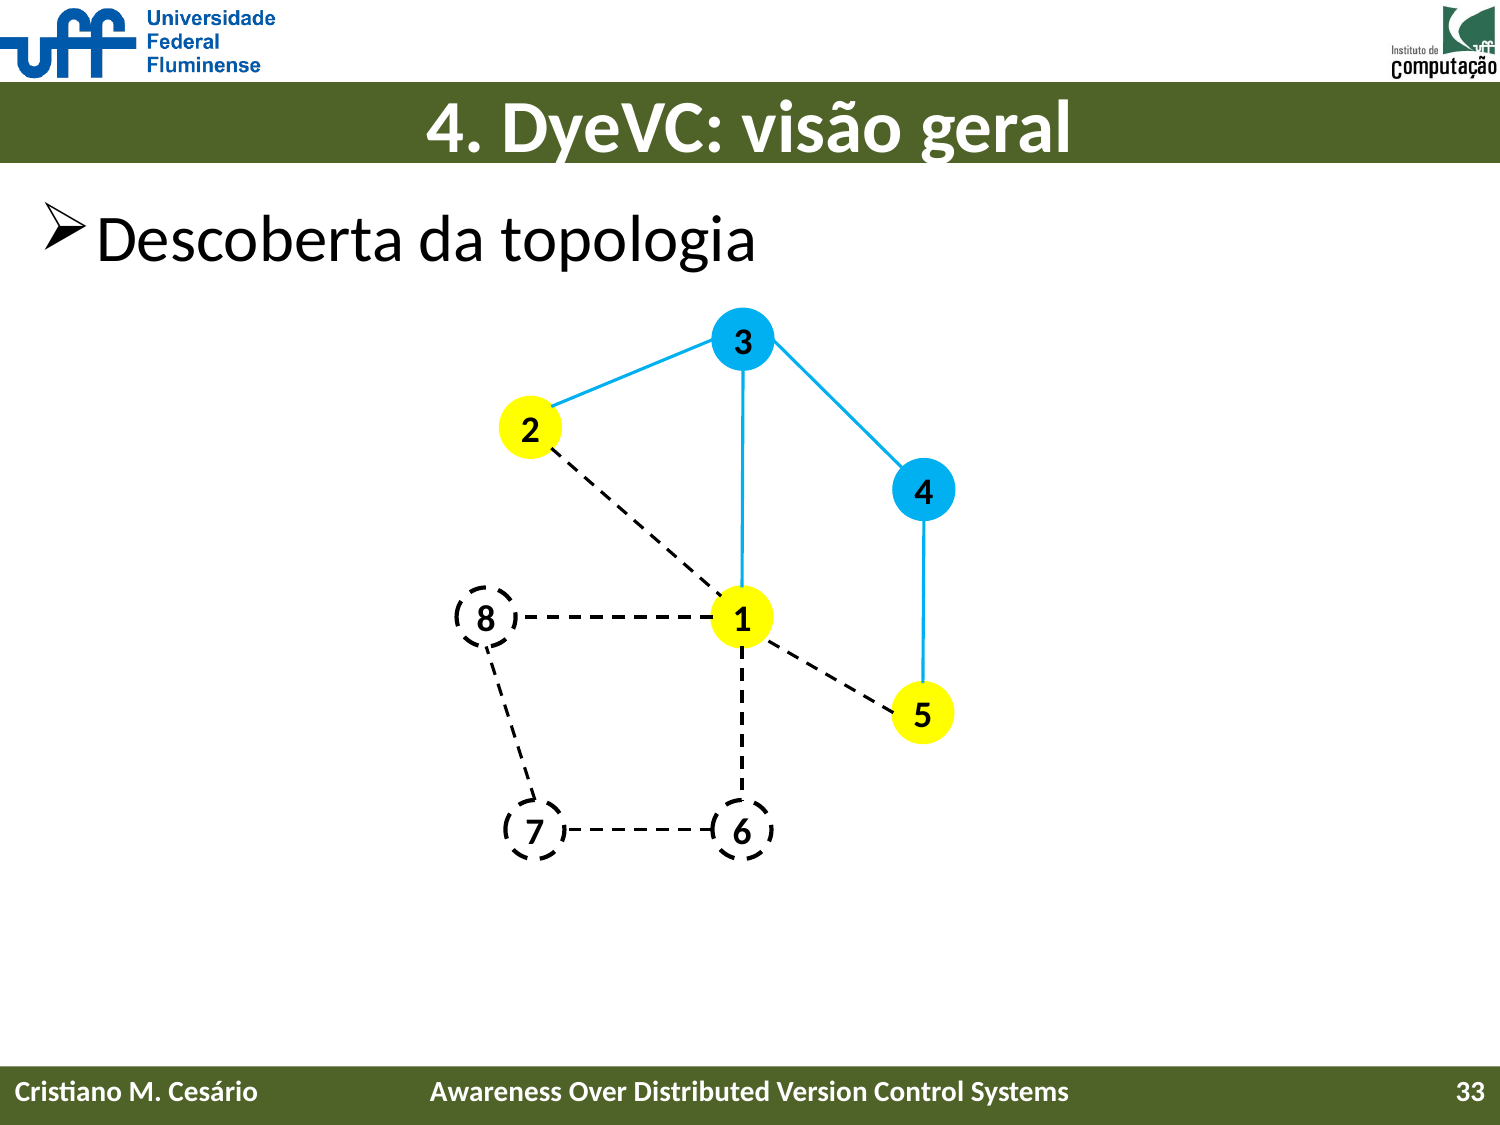

# 4. DyeVC: visão geral
Descoberta da topologia
3
2
4
8
1
5
7
6
Cristiano M. Cesário
Awareness Over Distributed Version Control Systems
33